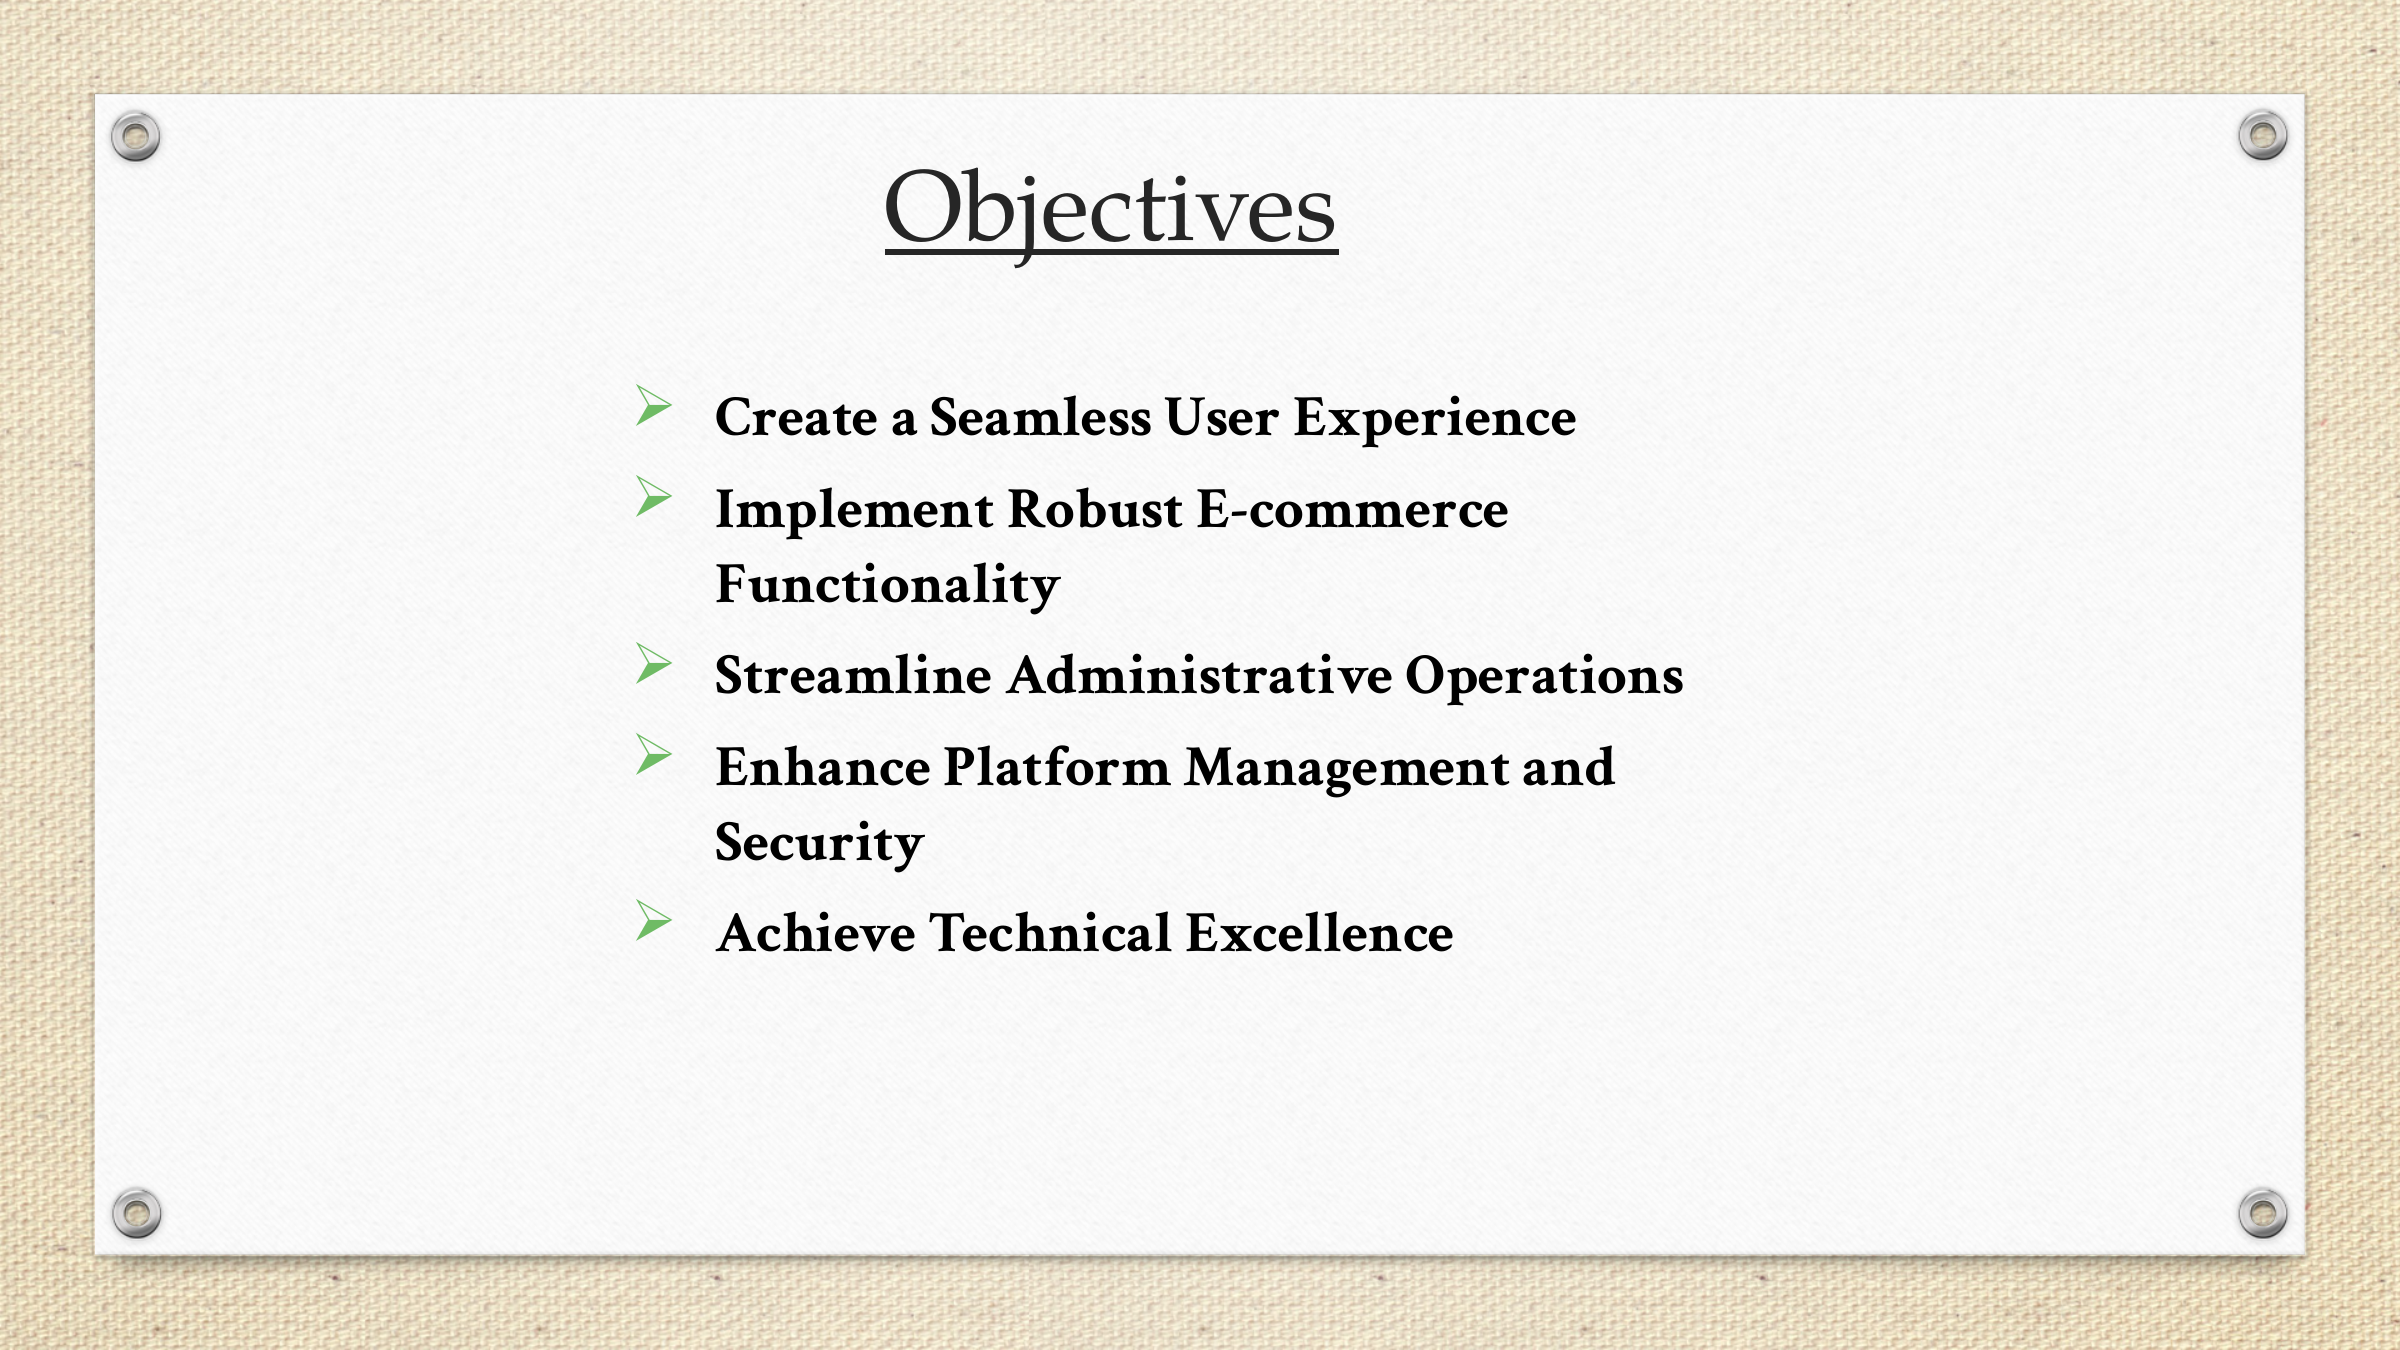

Objectives
Create a Seamless User Experience
Implement Robust E-commerce Functionality
Streamline Administrative Operations
Enhance Platform Management and Security
Achieve Technical Excellence